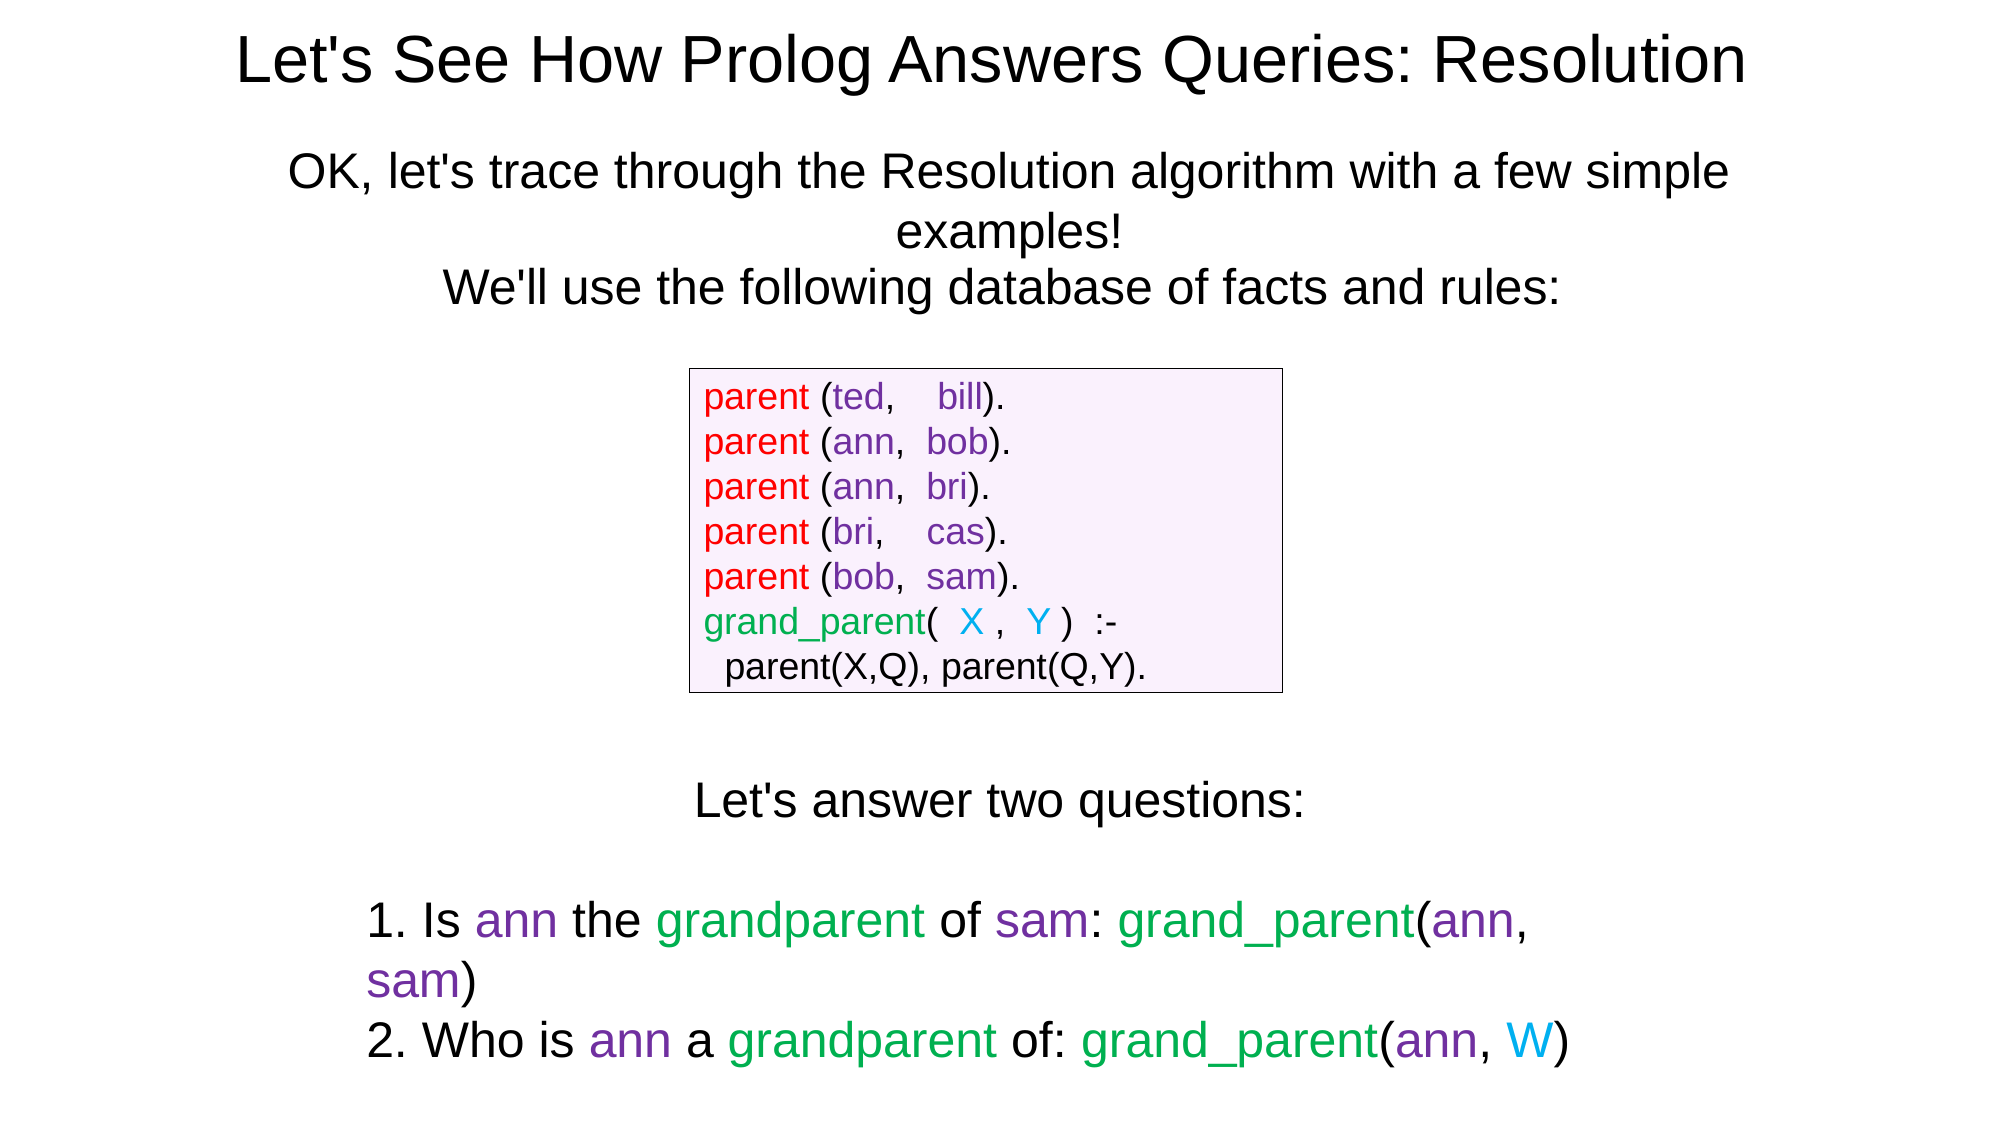

# Let's See How Prolog Answers Queries: Resolution
OK, let's trace through the Resolution algorithm with a few simple examples!
We'll use the following database of facts and rules:
parent (ted,    bill).
parent (ann,  bob).
parent (ann,  bri).
parent (bri,    cas).
parent (bob,  sam).
grand_parent(  X ,  Y )  :-
  parent(X,Q), parent(Q,Y).

Let's answer two questions:

1. Is ann the grandparent of sam: grand_parent(ann, sam)
2. Who is ann a grandparent of: grand_parent(ann, W)